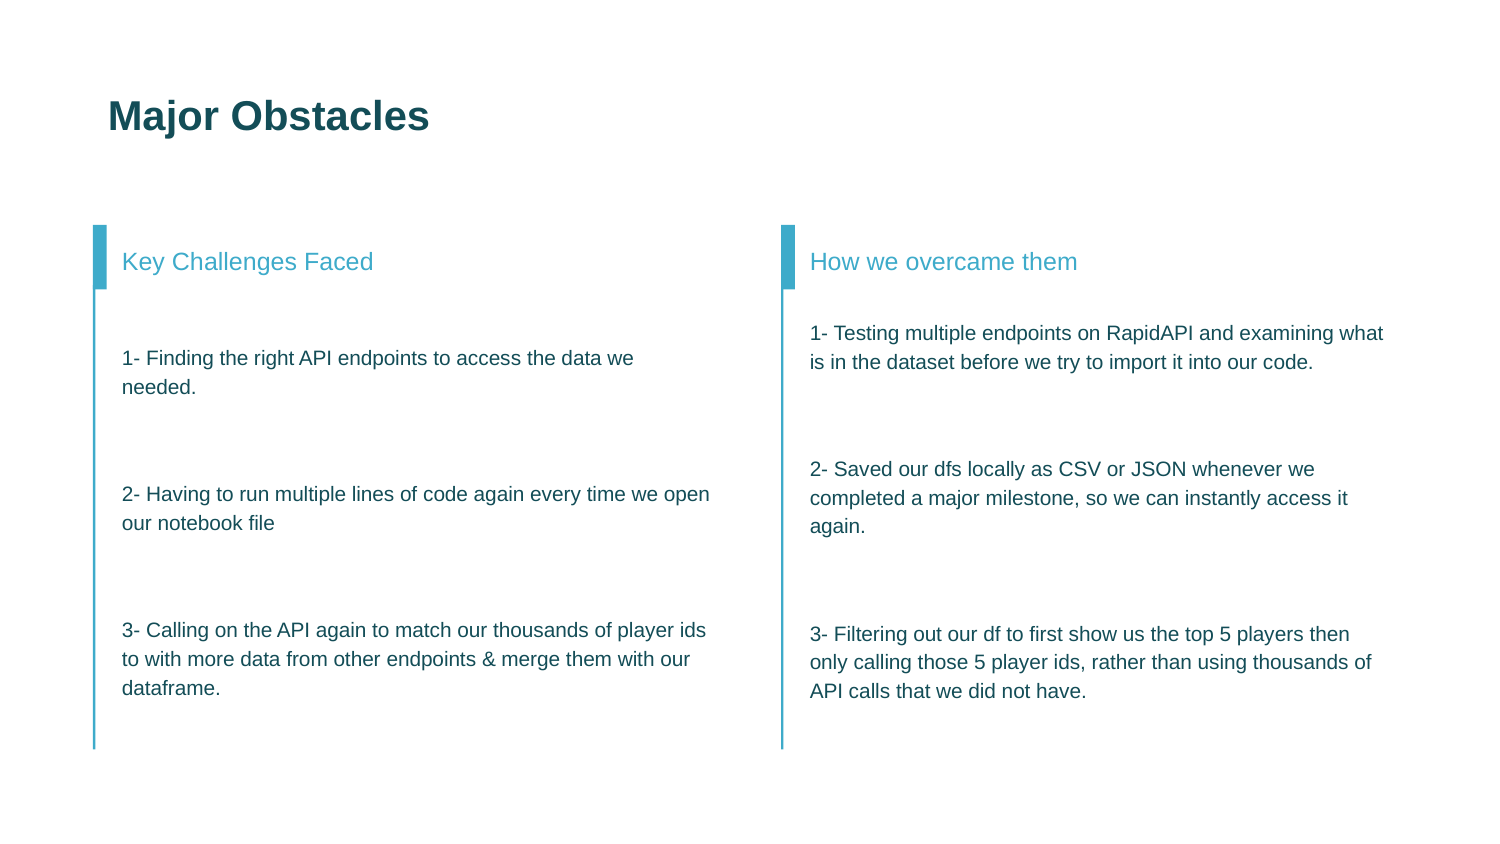

# Major Obstacles
Key Challenges Faced
How we overcame them
1- Testing multiple endpoints on RapidAPI and examining what is in the dataset before we try to import it into our code.

2- Saved our dfs locally as CSV or JSON whenever we completed a major milestone, so we can instantly access it again.

3- Filtering out our df to first show us the top 5 players then only calling those 5 player ids, rather than using thousands of API calls that we did not have.
1- Finding the right API endpoints to access the data we needed.

2- Having to run multiple lines of code again every time we open our notebook file

3- Calling on the API again to match our thousands of player ids to with more data from other endpoints & merge them with our dataframe.